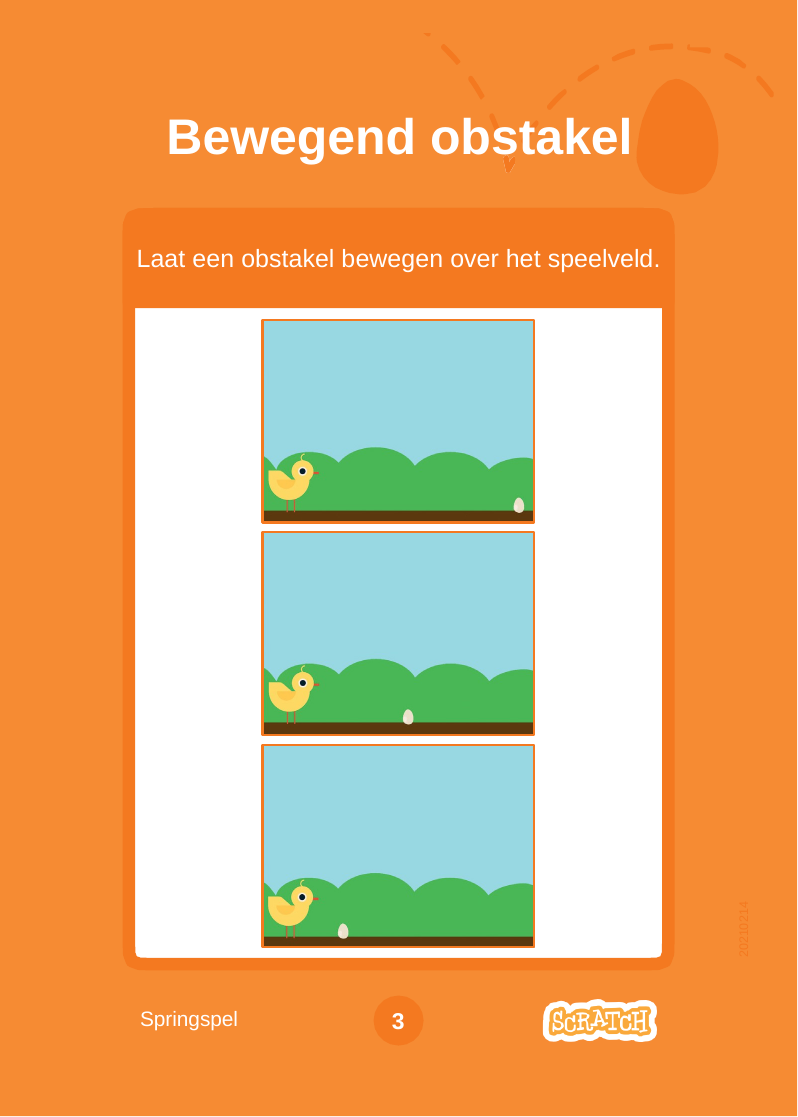

# Bewegend obstakel

Laat een obstakel bewegen over het speelveld.

20210214

Springspel
3